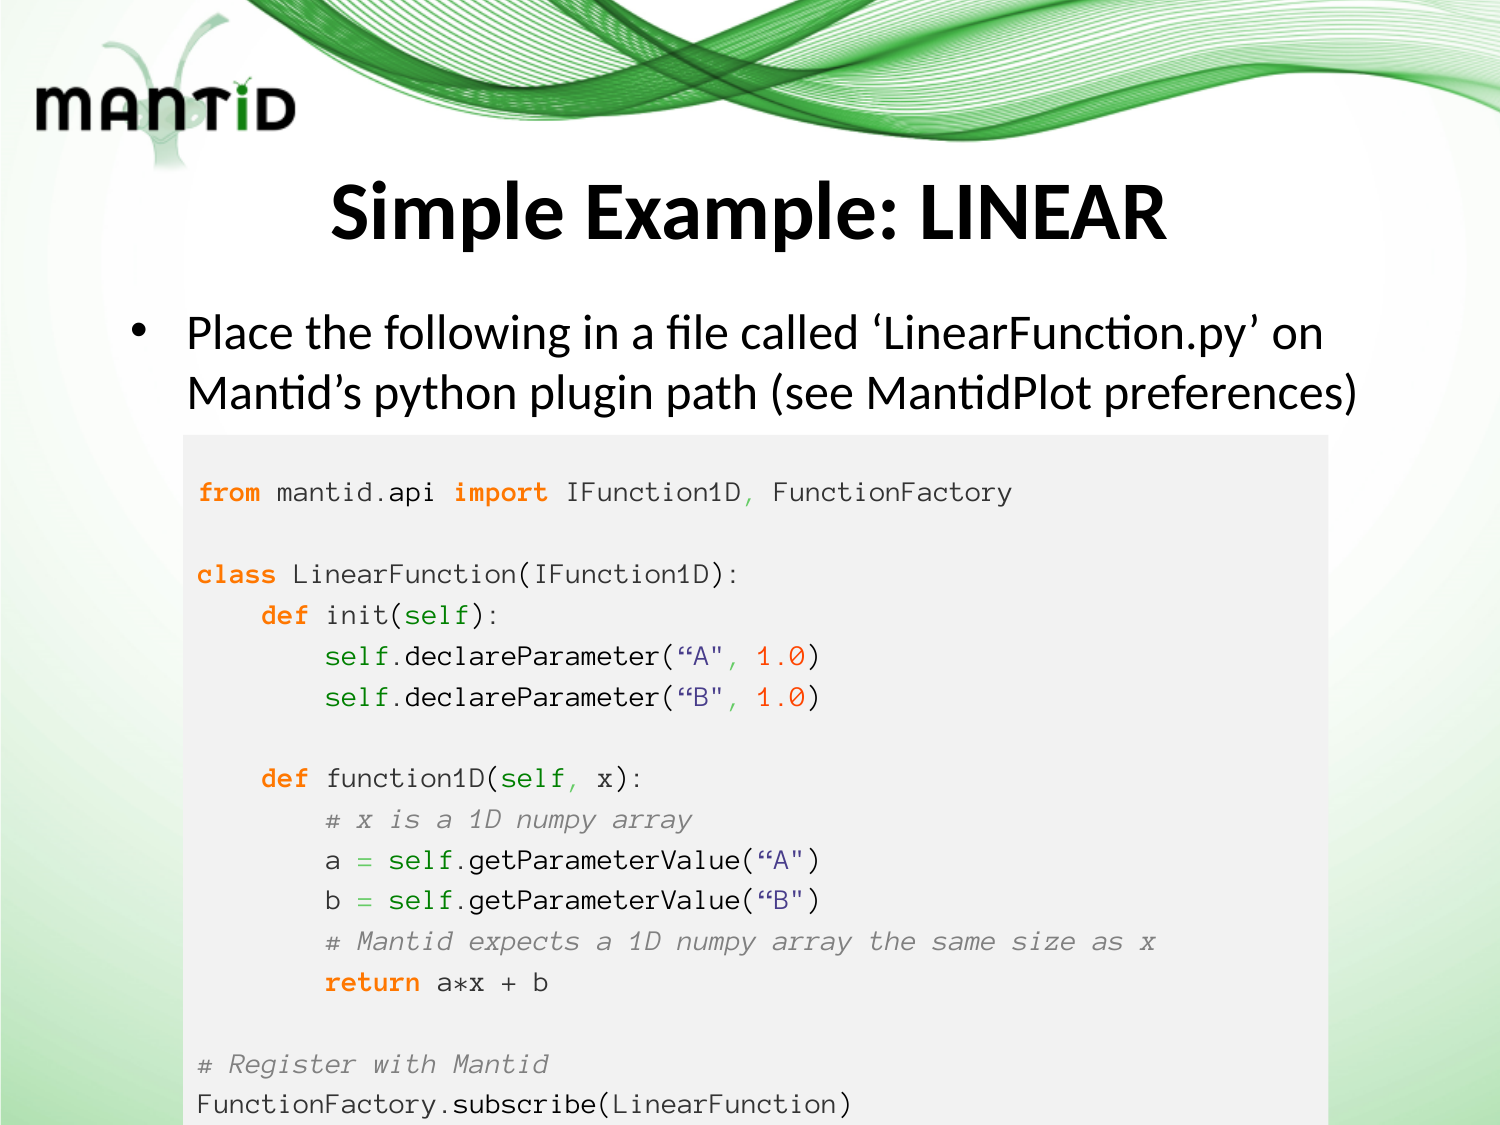

# Simple Example: LINEAR
Place the following in a file called ‘LinearFunction.py’ on Mantid’s python plugin path (see MantidPlot preferences)
from mantid.api import IFunction1D, FunctionFactory

class LinearFunction(IFunction1D):
    def init(self):
        self.declareParameter(“A", 1.0)
        self.declareParameter(“B", 1.0)

    def function1D(self, x):
        # x is a 1D numpy array
        a = self.getParameterValue(“A")
        b = self.getParameterValue(“B")
        # Mantid expects a 1D numpy array the same size as x
        return a*x + b

# Register with Mantid
FunctionFactory.subscribe(LinearFunction)